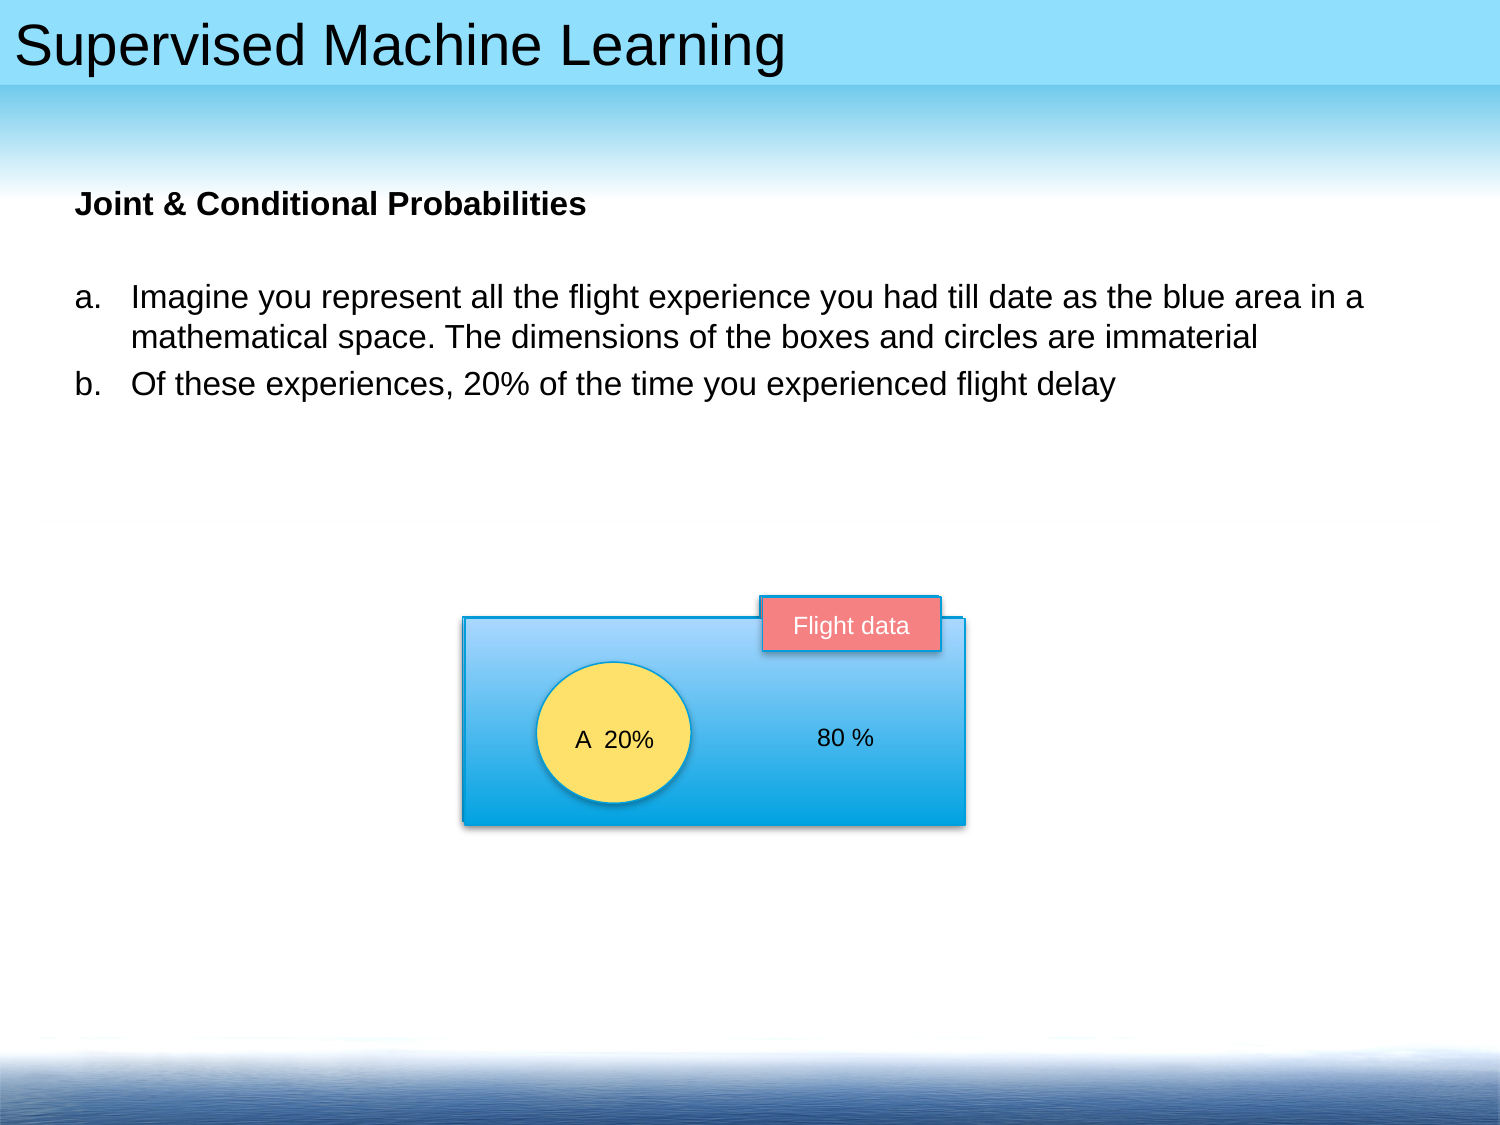

Joint & Conditional Probabilities

Imagine you represent all the flight experience you had till date as the blue area in a mathematical space. The dimensions of the boxes and circles are immaterial
Of these experiences, 20% of the time you experienced flight delay

Flight data

A  100%
Flight data

A  20%
80 %